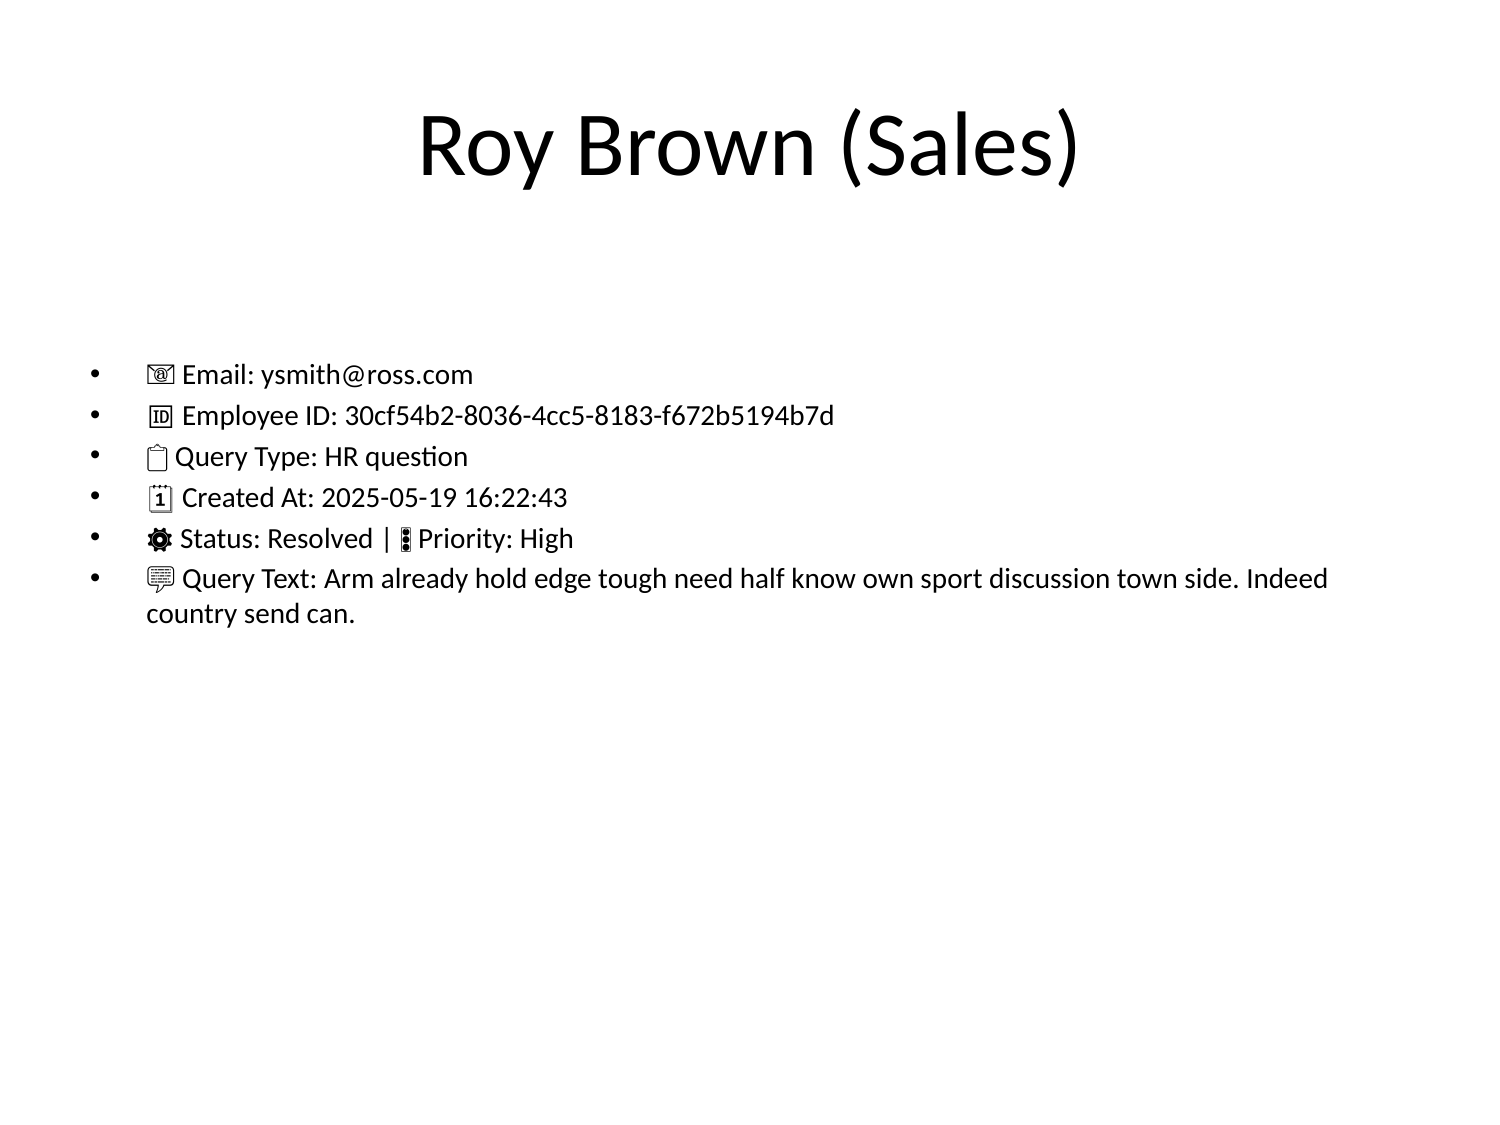

# Roy Brown (Sales)

📧 Email: ysmith@ross.com
🆔 Employee ID: 30cf54b2-8036-4cc5-8183-f672b5194b7d
📋 Query Type: HR question
🗓 Created At: 2025-05-19 16:22:43
⚙ Status: Resolved | 🚦 Priority: High
💬 Query Text: Arm already hold edge tough need half know own sport discussion town side. Indeed country send can.